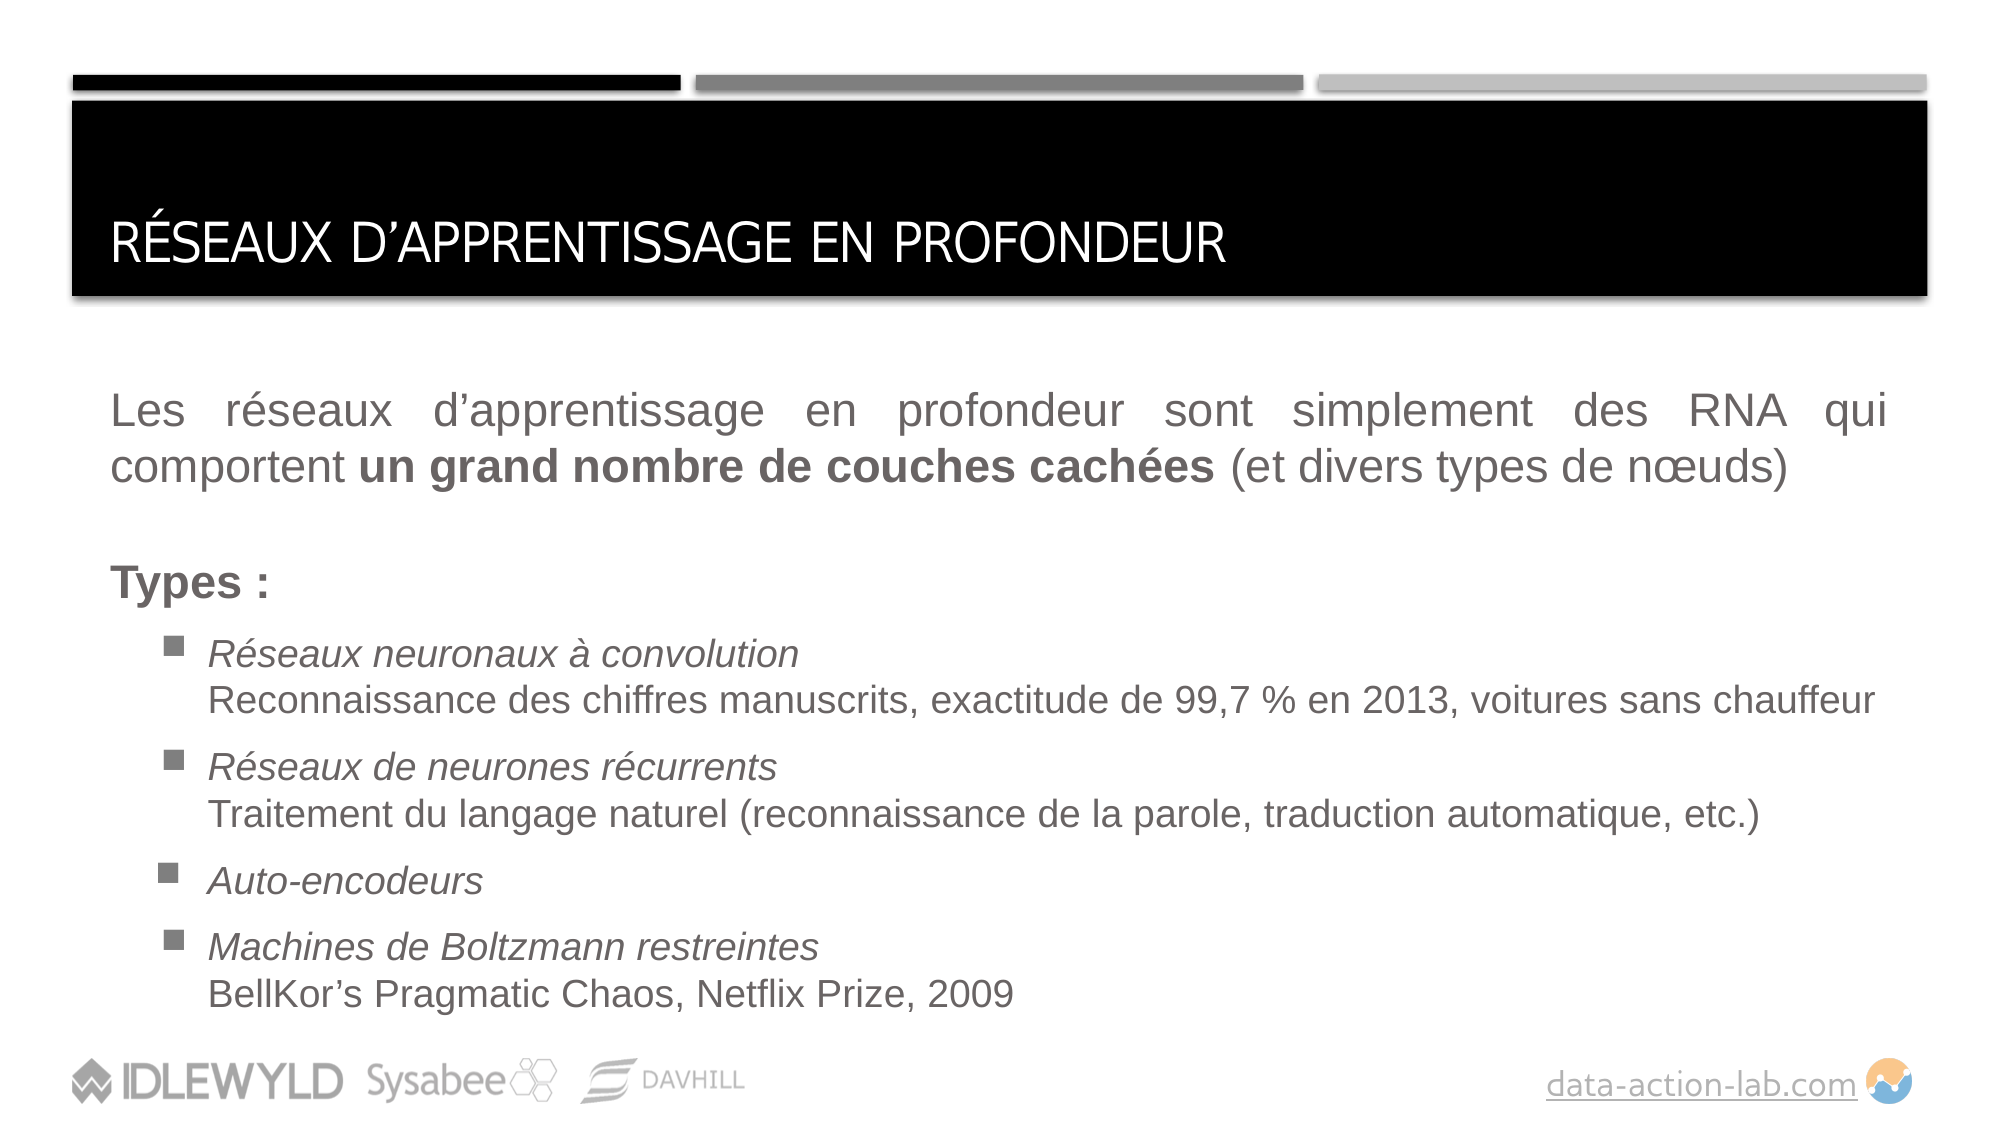

# Réseaux d’apprentissage en profondeur
Les réseaux d’apprentissage en profondeur sont simplement des RNA qui comportent un grand nombre de couches cachées (et divers types de nœuds)

Types :
Réseaux neuronaux à convolution
Reconnaissance des chiffres manuscrits, exactitude de 99,7 % en 2013, voitures sans chauffeur
Réseaux de neurones récurrents
Traitement du langage naturel (reconnaissance de la parole, traduction automatique, etc.)
Auto-encodeurs
Machines de Boltzmann restreintes
BellKor’s Pragmatic Chaos, Netflix Prize, 2009